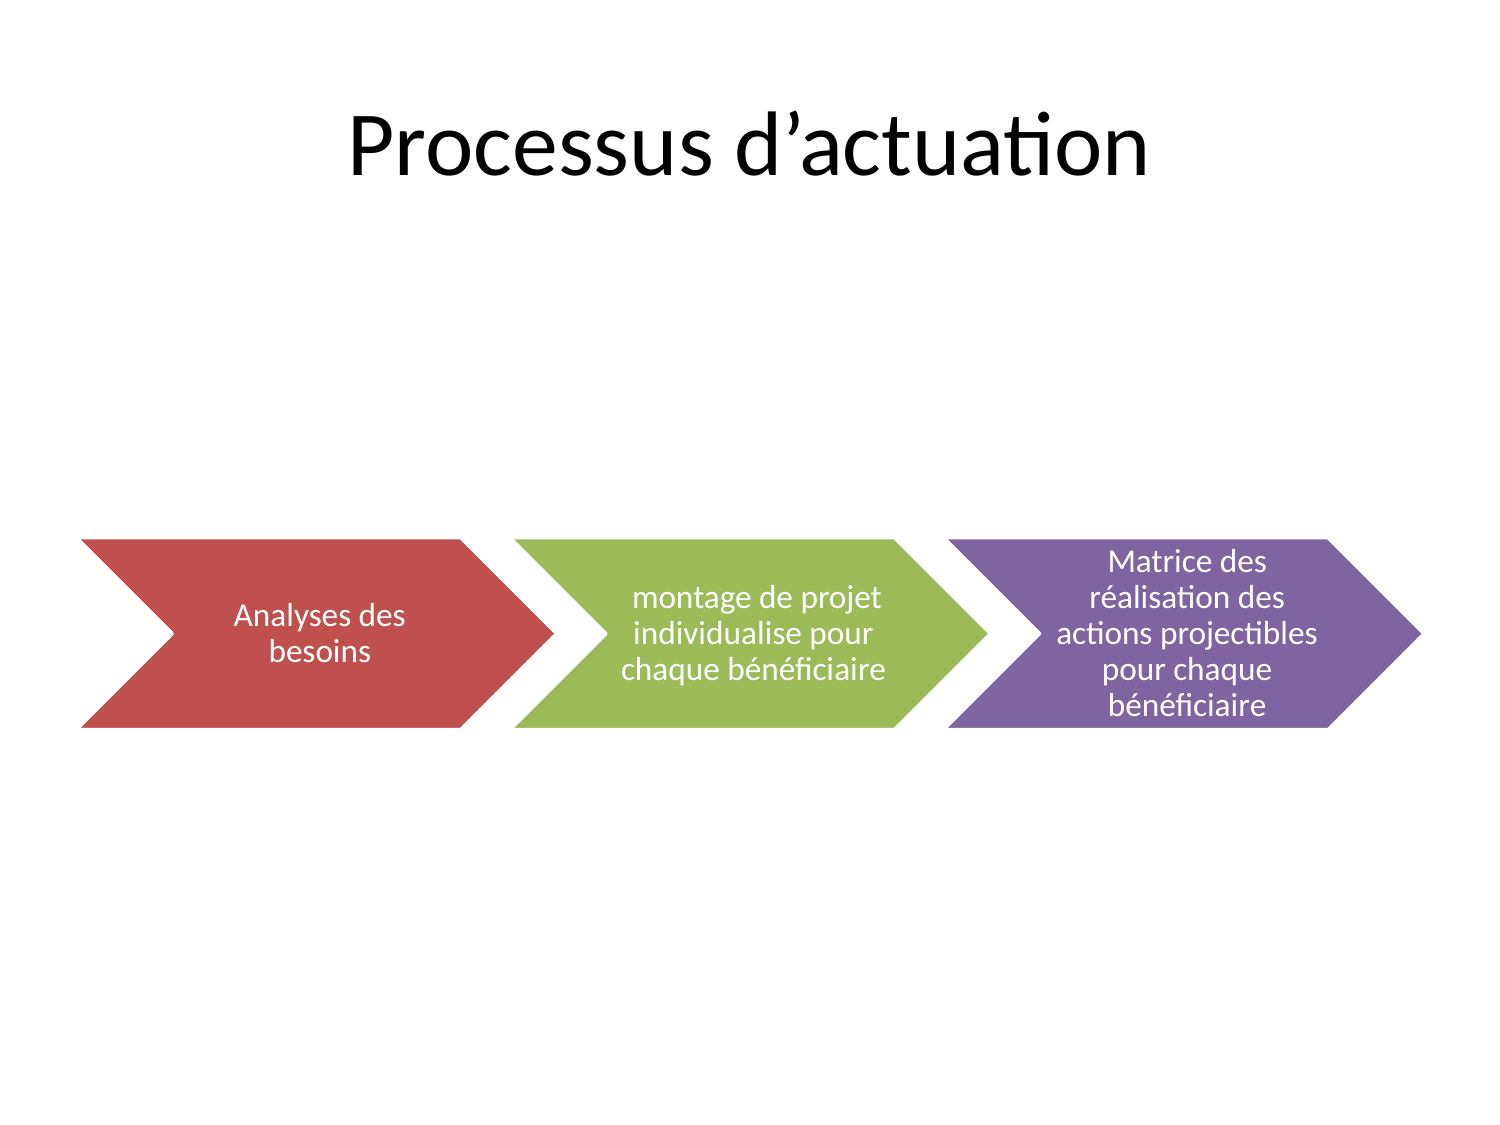

# Processus d’actuation
Analyses des besoins
 montage de projet individualise pour chaque bénéficiaire
Matrice des réalisation des actions projectibles pour chaque bénéficiaire